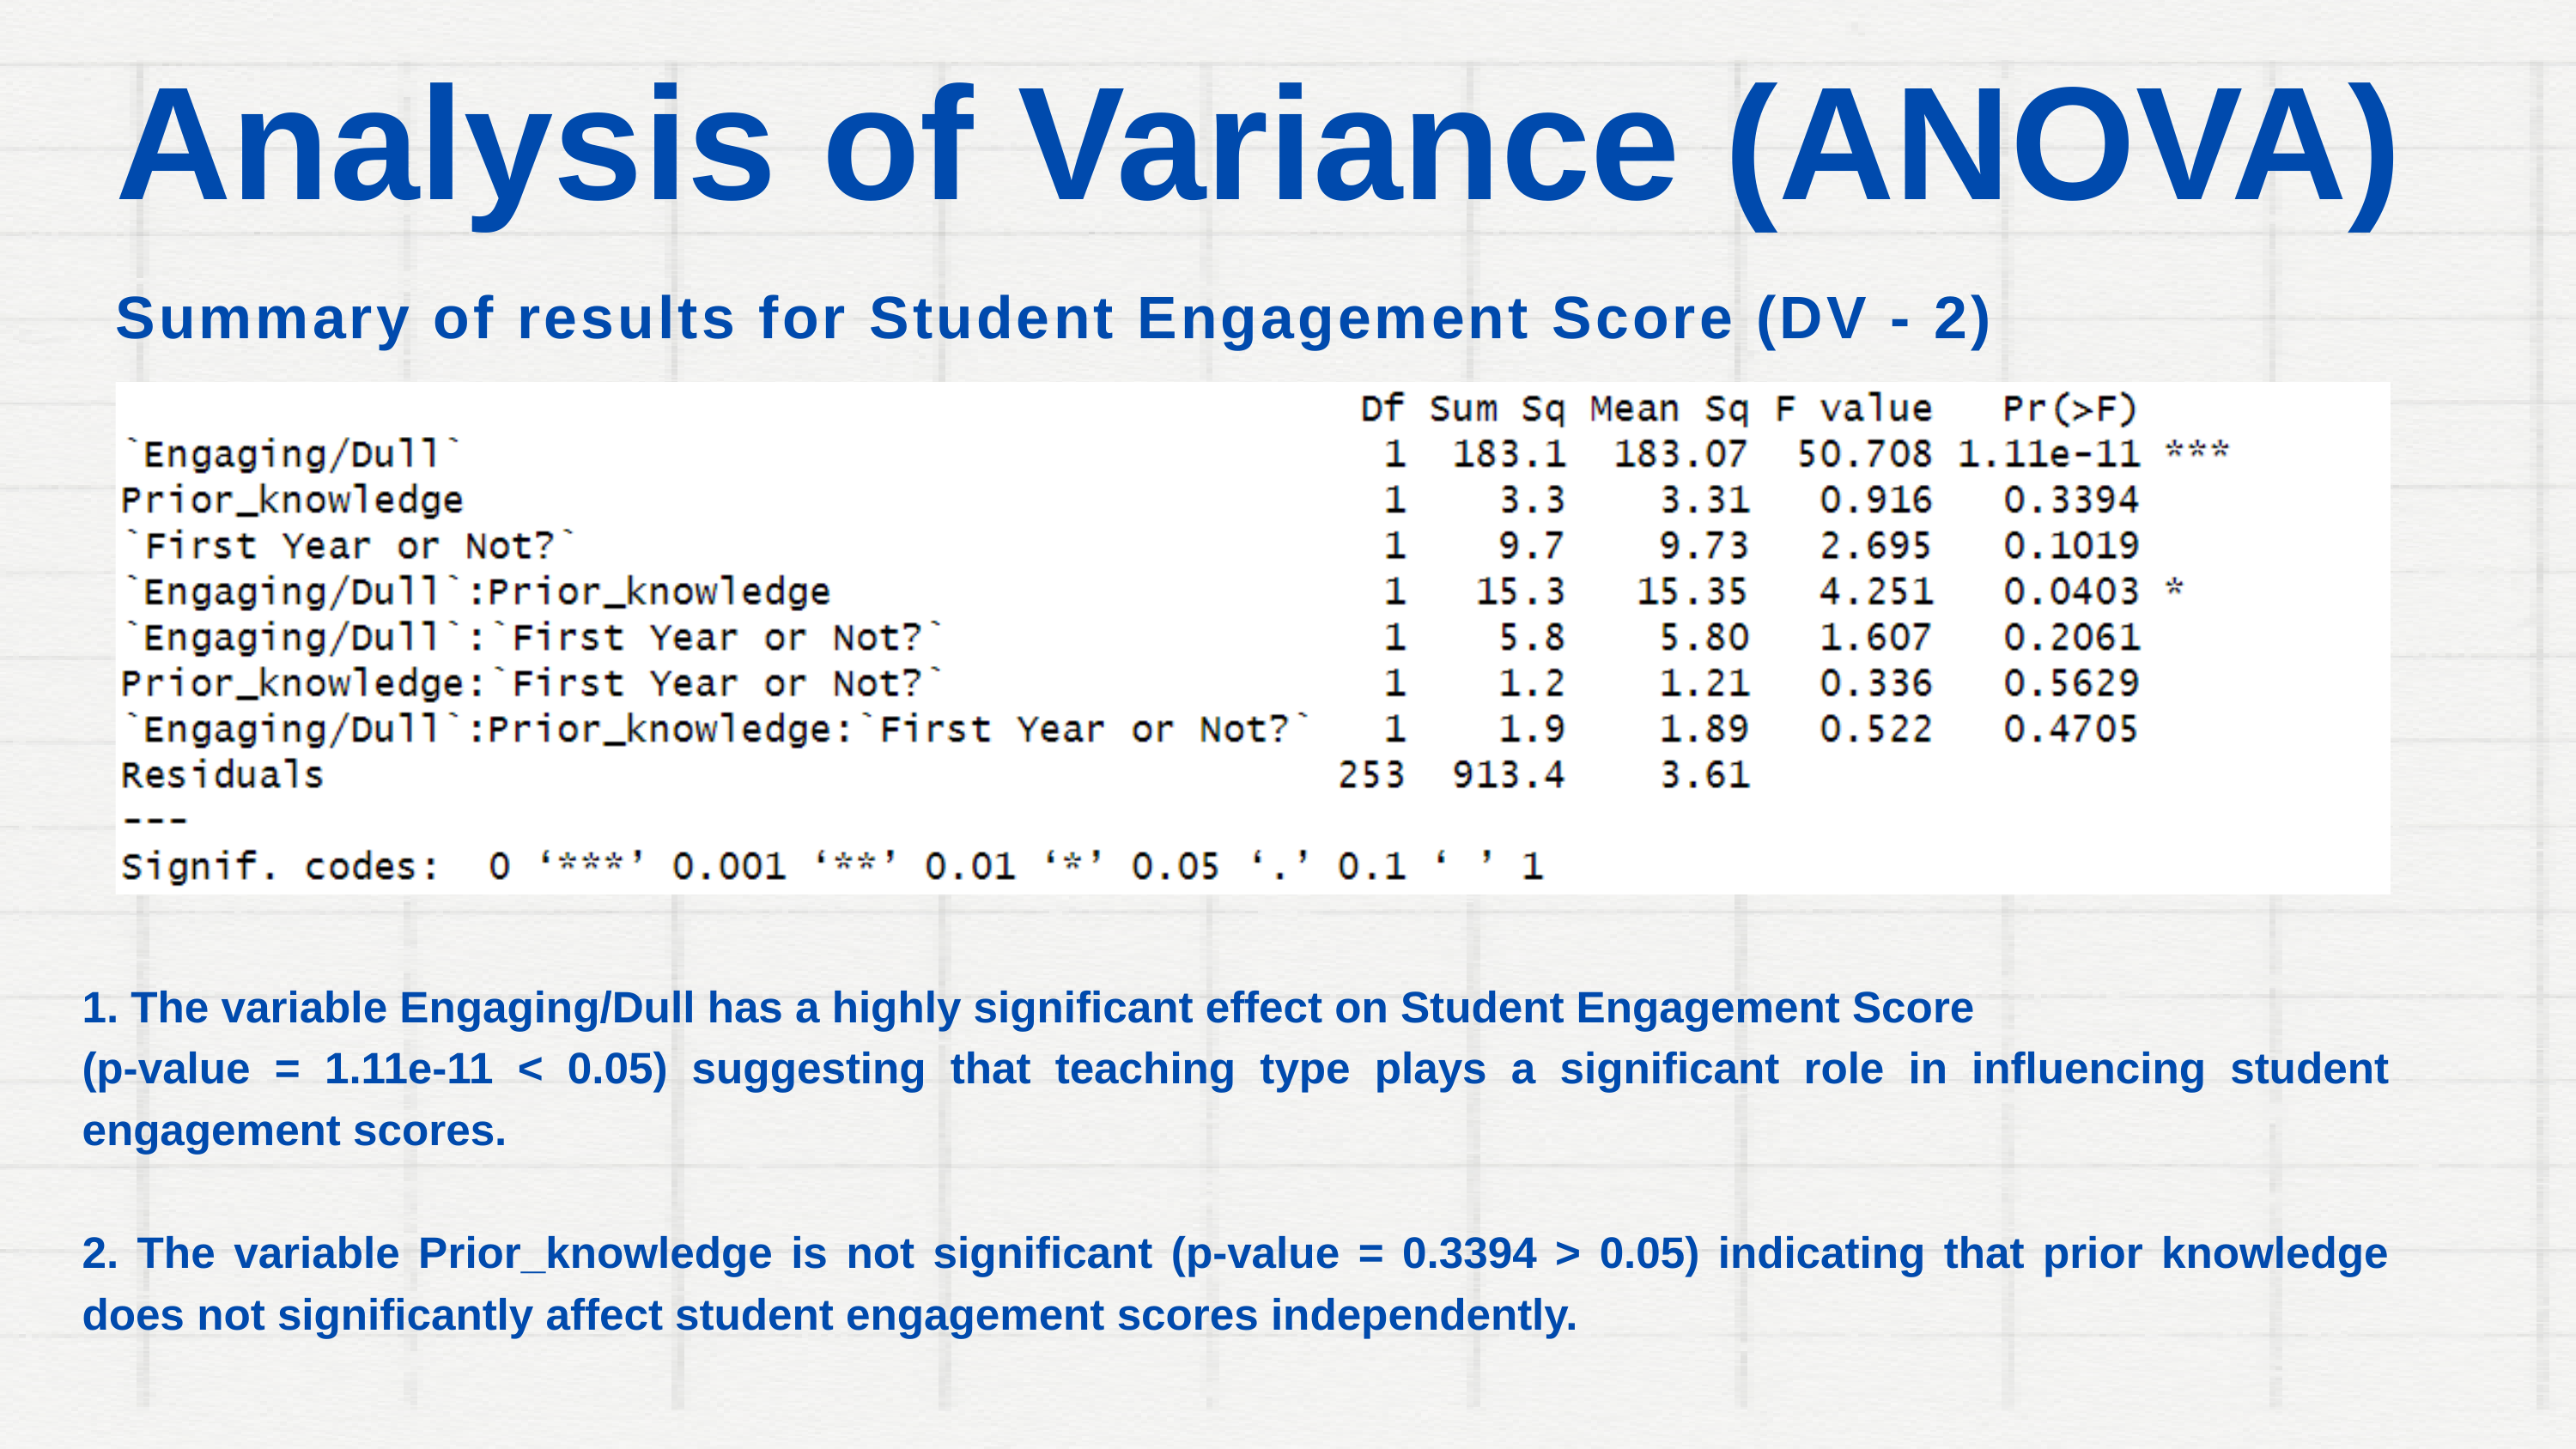

Analysis of Variance (ANOVA)
Summary of results for Student Engagement Score (DV - 2)

1. The variable Engaging/Dull has a highly significant effect on Student Engagement Score
(p-value = 1.11e-11 < 0.05) suggesting that teaching type plays a significant role in influencing student engagement scores.

2. The variable Prior_knowledge is not significant (p-value = 0.3394 > 0.05) indicating that prior knowledge does not significantly affect student engagement scores independently.